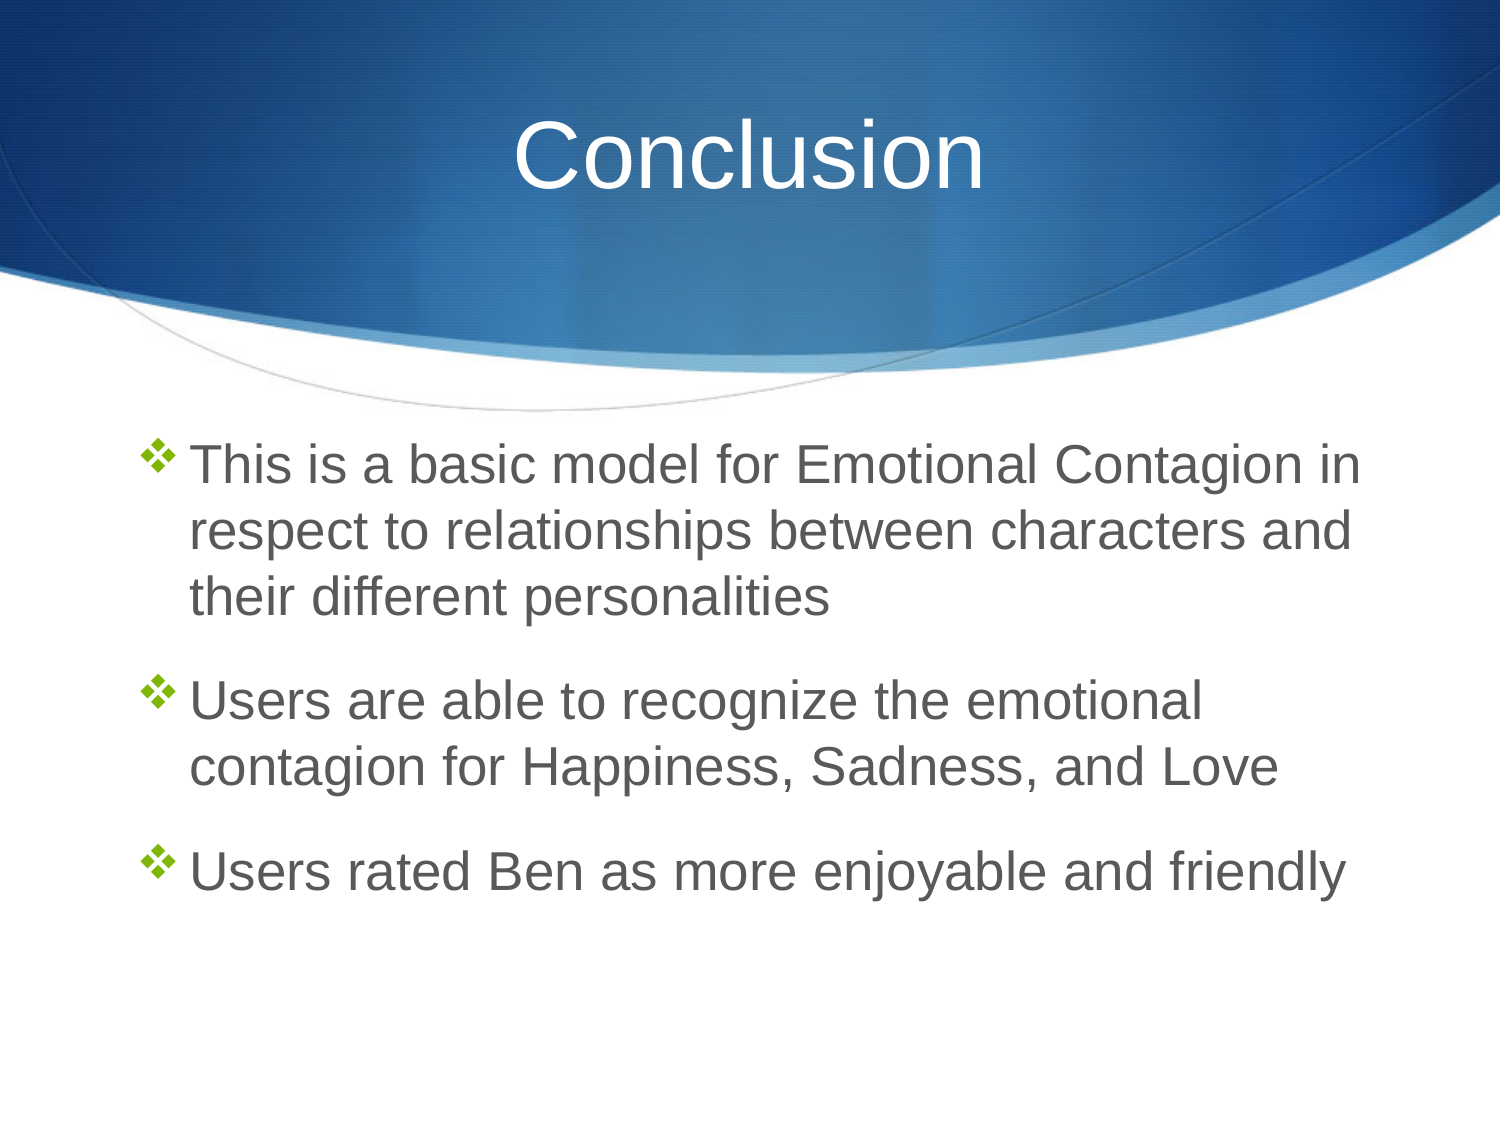

# Conclusion
This is a basic model for Emotional Contagion in respect to relationships between characters and their different personalities
Users are able to recognize the emotional contagion for Happiness, Sadness, and Love
Users rated Ben as more enjoyable and friendly